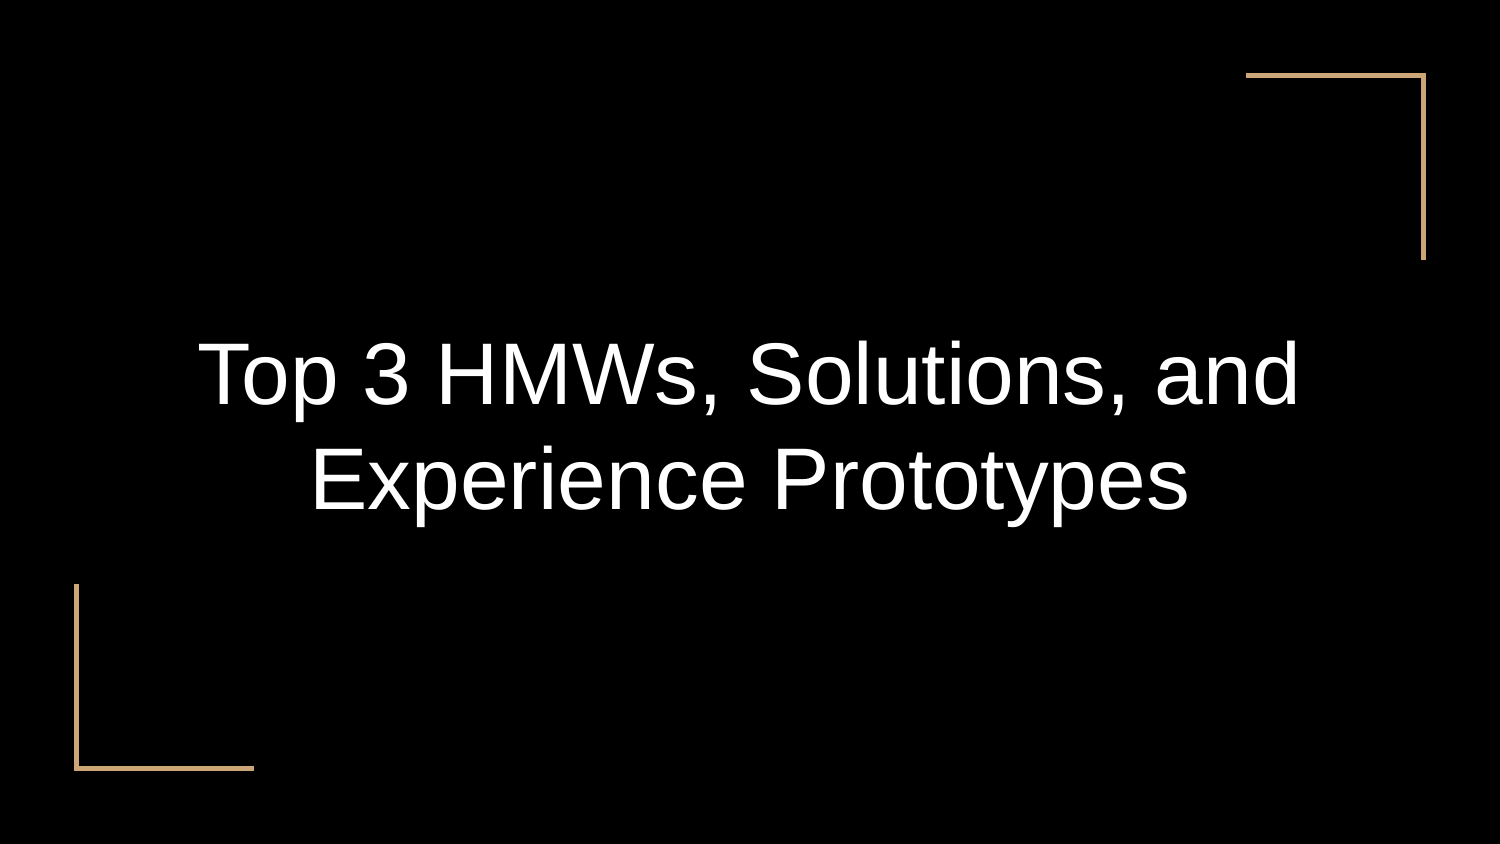

# Top 3 HMWs, Solutions, and
Experience Prototypes